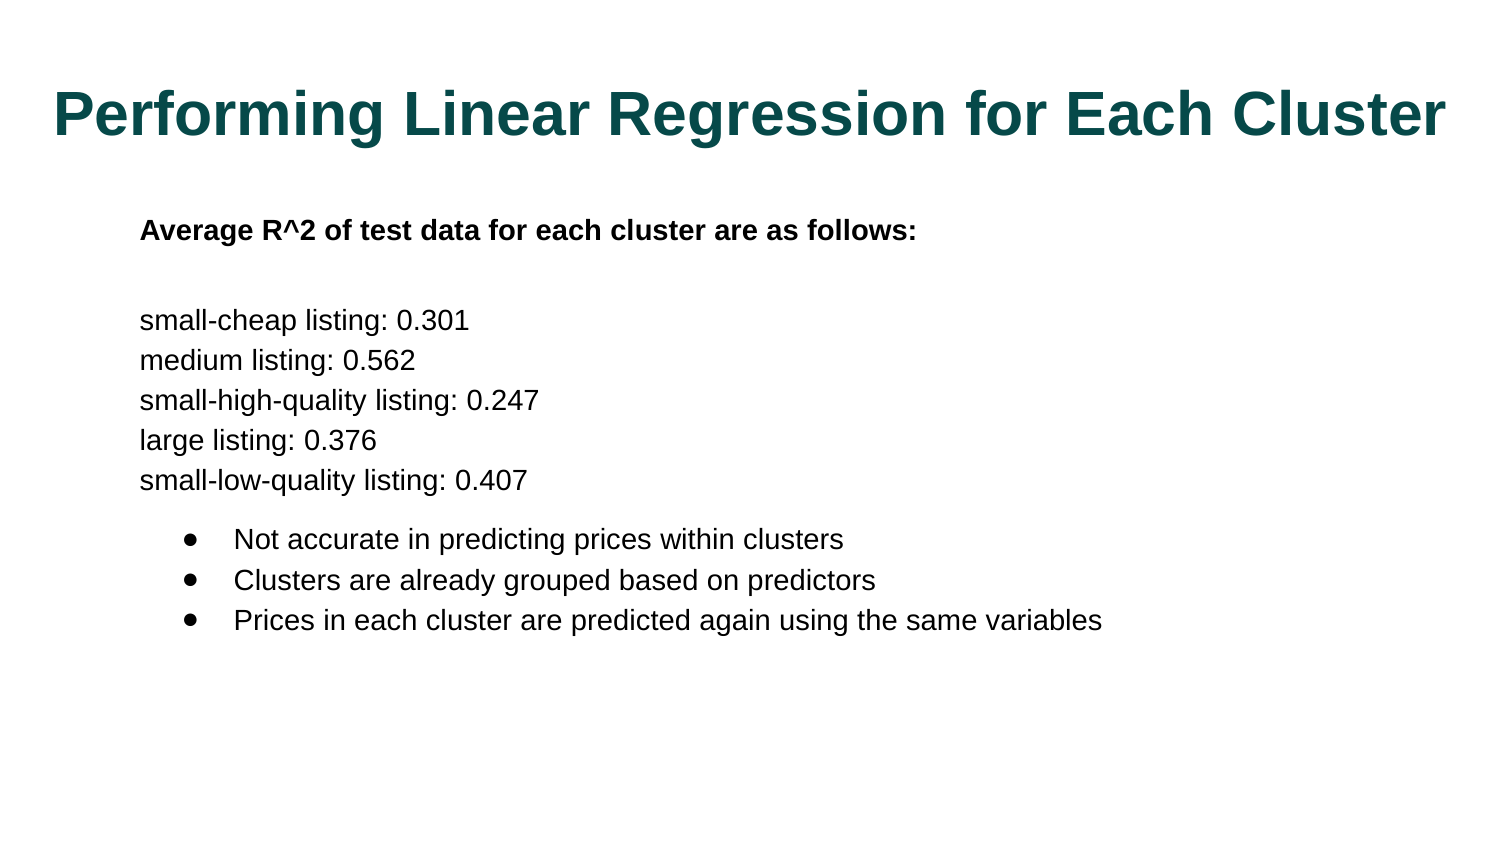

Performing Linear Regression for Each Cluster
Average R^2 of test data for each cluster are as follows:

small-cheap listing: 0.301
medium listing: 0.562
small-high-quality listing: 0.247
large listing: 0.376
small-low-quality listing: 0.407

Not accurate in predicting prices within clusters
Clusters are already grouped based on predictors
Prices in each cluster are predicted again using the same variables